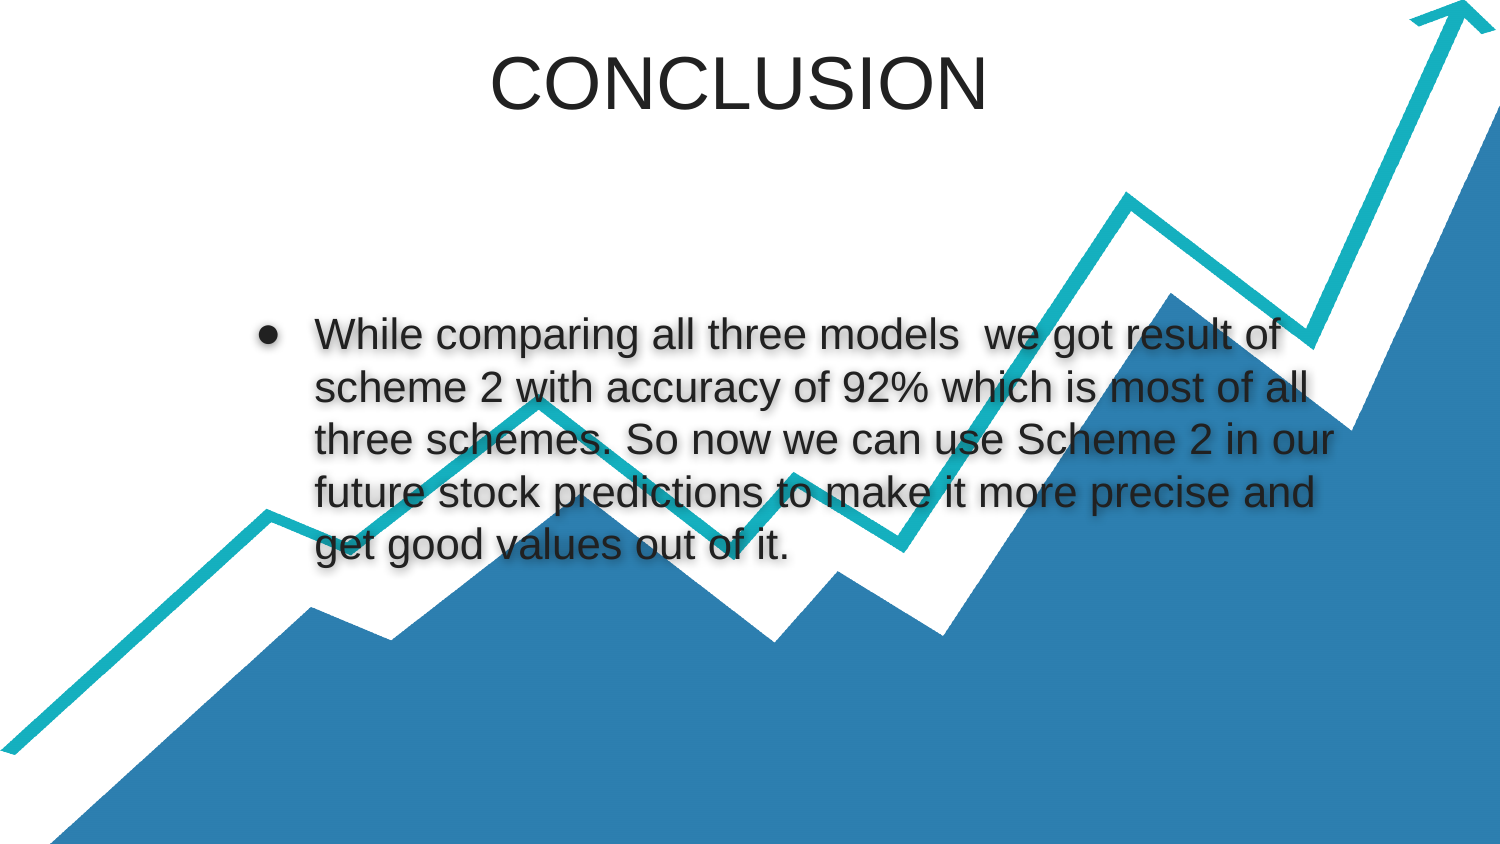

# CONCLUSION
While comparing all three models  we got result of scheme 2 with accuracy of 92% which is most of all three schemes. So now we can use Scheme 2 in our future stock predictions to make it more precise and get good values out of it.